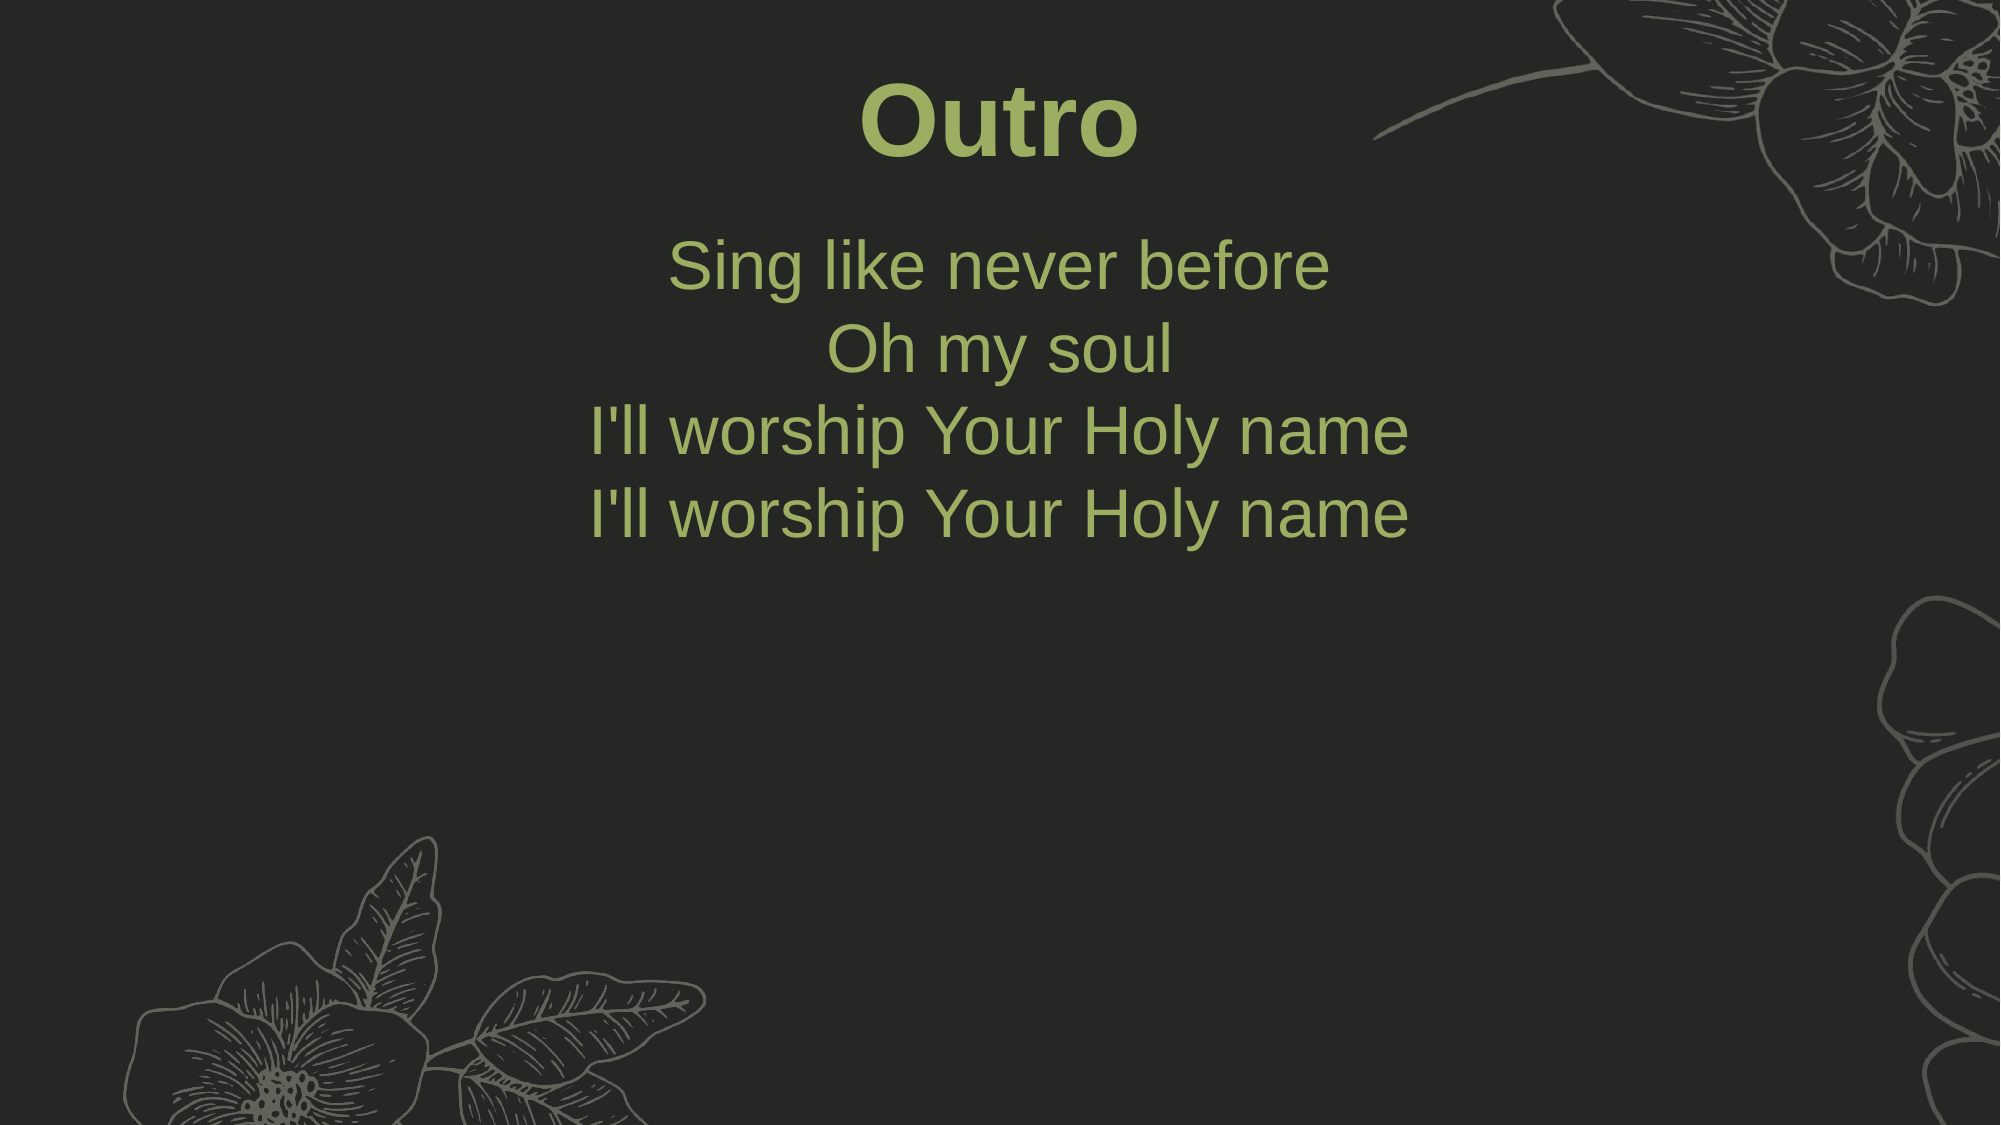

Outro
Sing like never before
Oh my soul
I'll worship Your Holy name
I'll worship Your Holy name